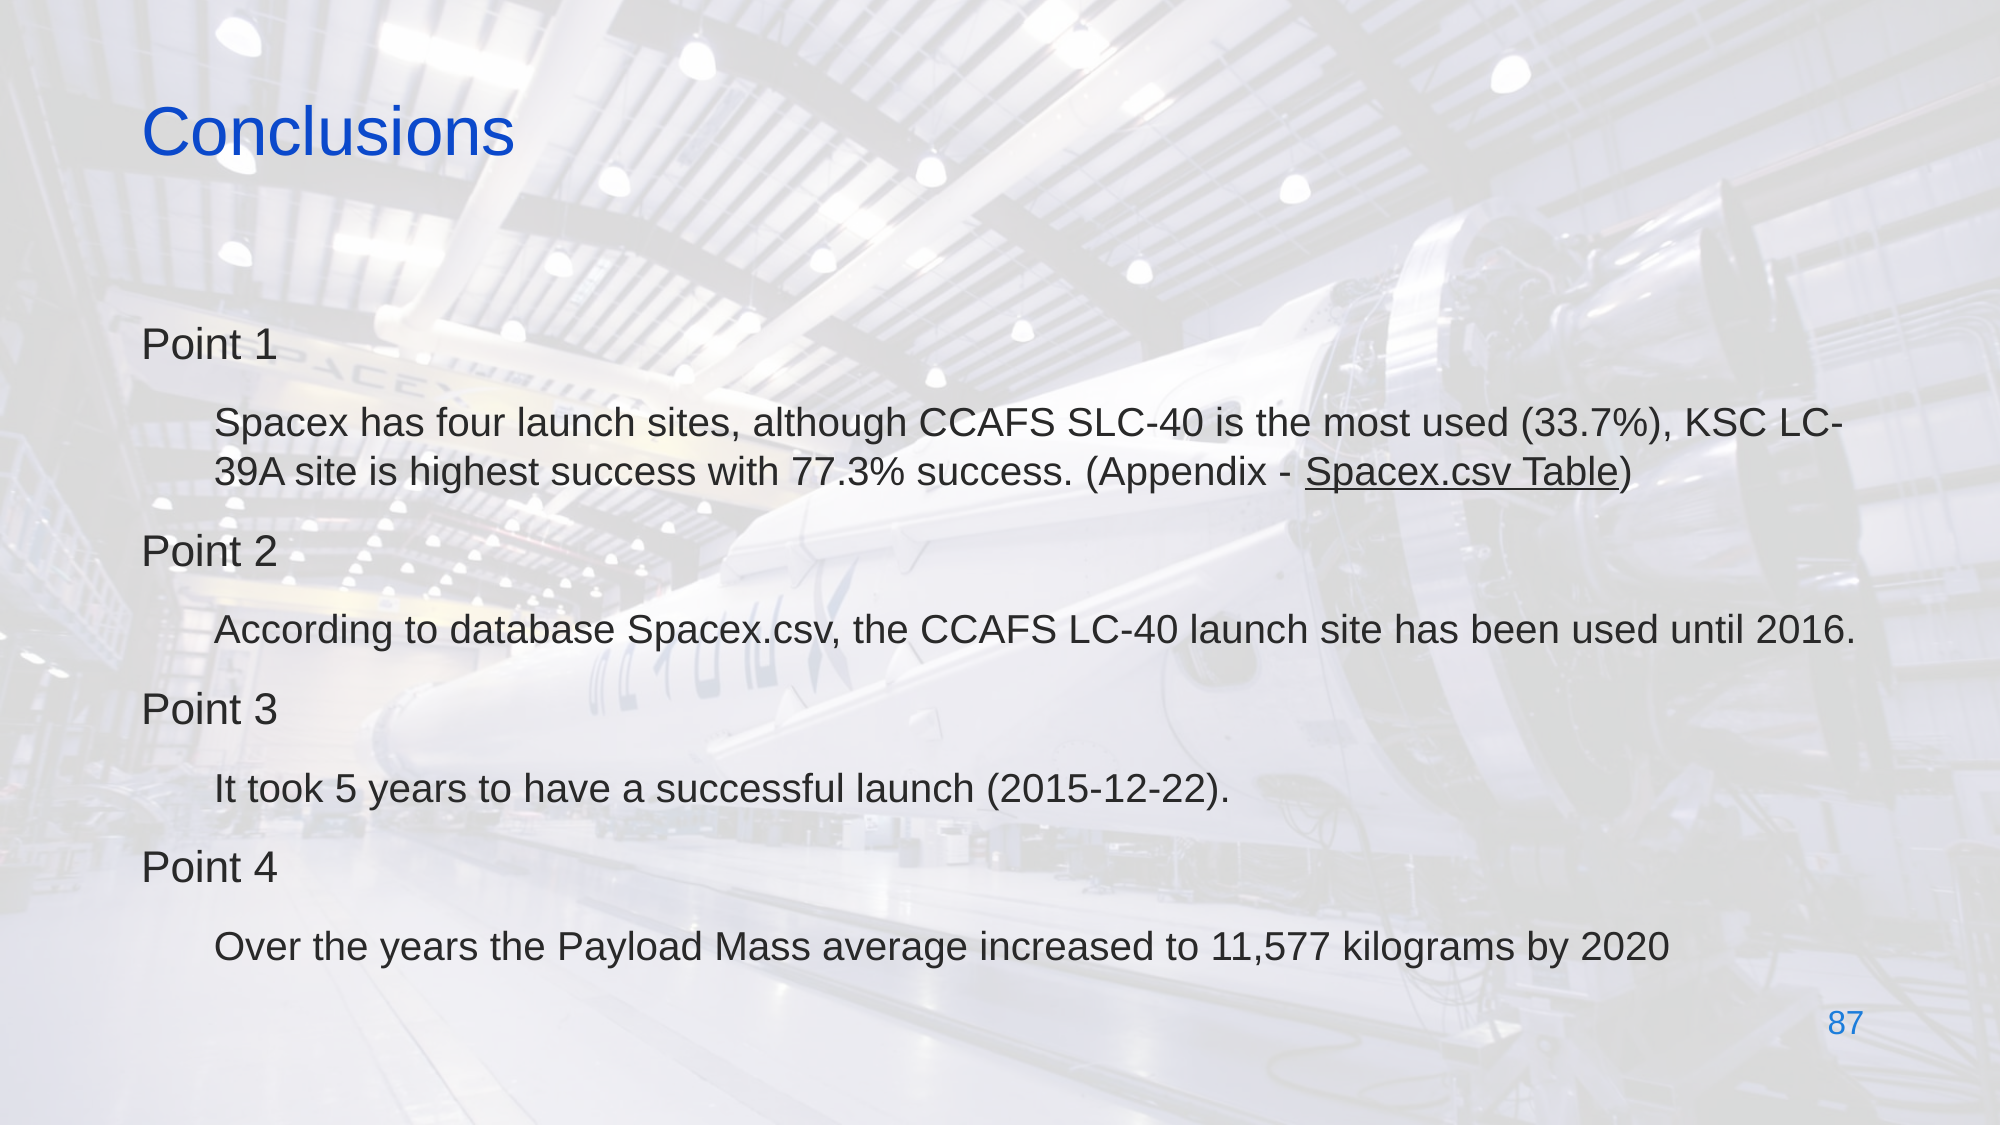

Conclusions
Point 1
Spacex has four launch sites, although CCAFS SLC-40 is the most used (33.7%), KSC LC-39A site is highest success with 77.3% success. (Appendix - Spacex.csv Table)
Point 2
According to database Spacex.csv, the CCAFS LC-40 launch site has been used until 2016.
Point 3
It took 5 years to have a successful launch (2015-12-22).
Point 4
Over the years the Payload Mass average increased to 11,577 kilograms by 2020
87